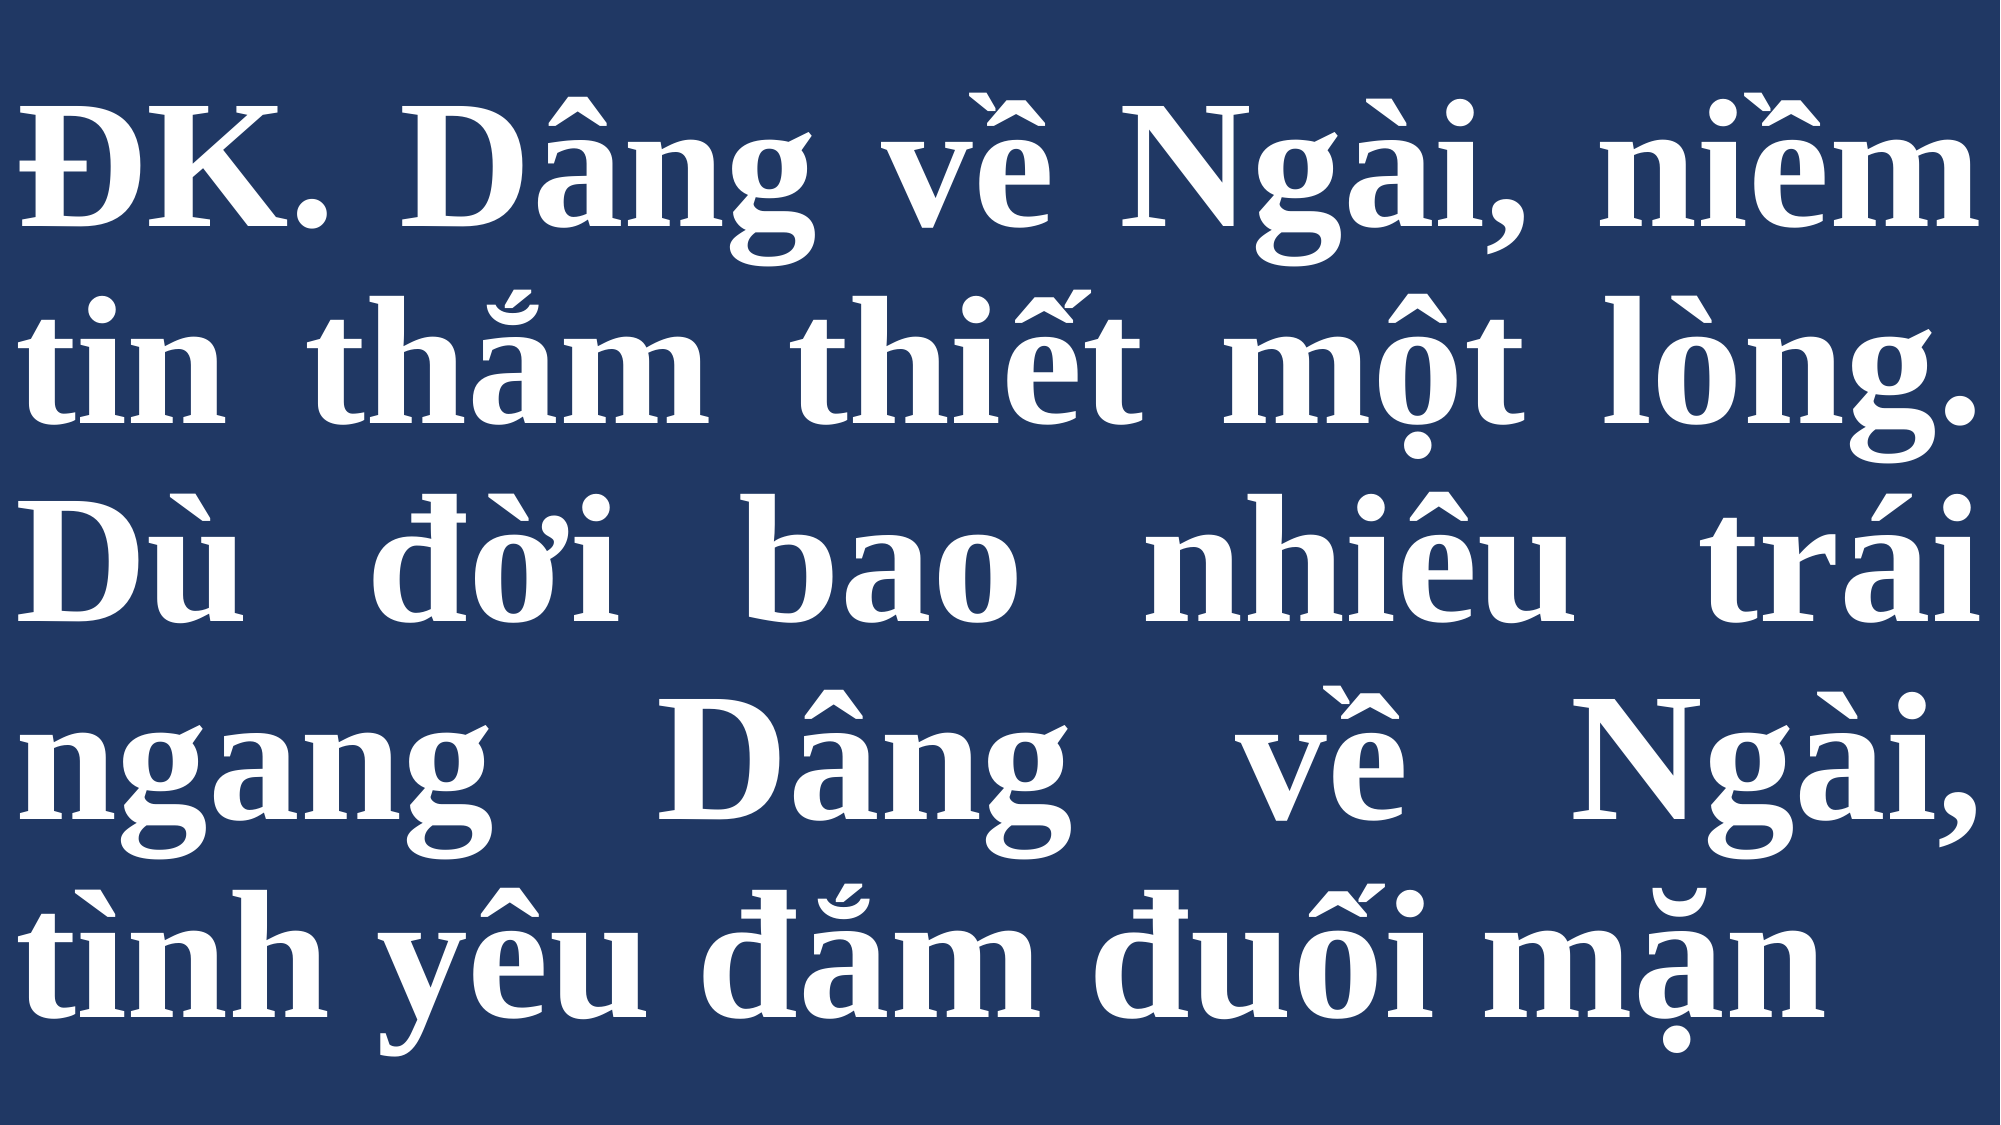

# ĐK. Dâng về Ngài, niềm tin thắm thiết một lòng. Dù đời bao nhiêu trái ngang Dâng về Ngài, tình yêu đắm đuối mặn